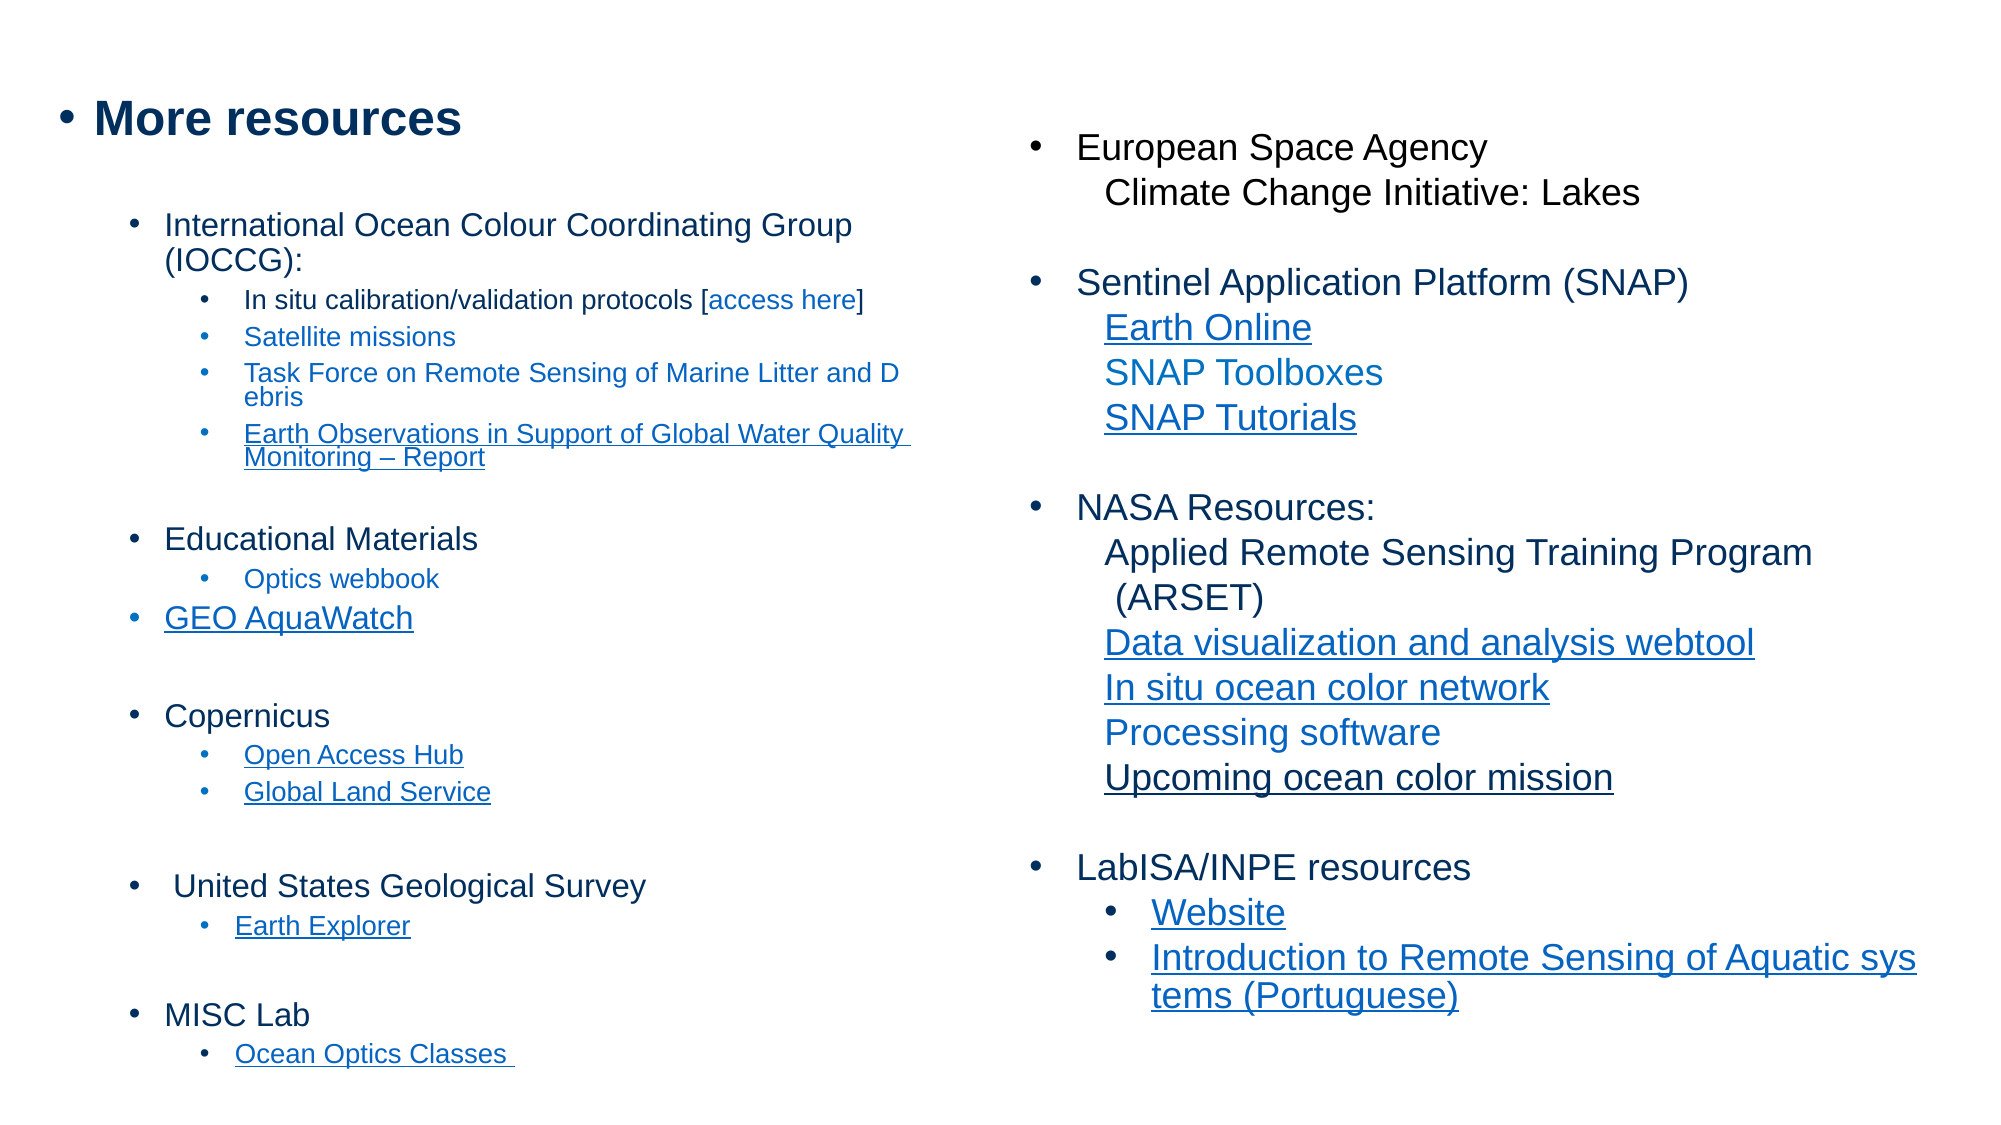

European Space Agency
Climate Change Initiative: Lakes​

Sentinel Application Platform (SNAP)
Earth Online
SNAP Toolboxes​
SNAP Tutorials

NASA Resources:
Applied Remote Sensing Training Program (ARSET)
Data visualization and analysis webtool
In situ ocean color network
Processing software
Upcoming ocean color mission

LabISA/INPE resources
Website
Introduction to Remote Sensing of Aquatic systems (Portuguese)
More resources

International Ocean Colour Coordinating Group (IOCCG):
In situ calibration/validation protocols [access here]​
Satellite missions
Task Force on Remote Sensing of Marine Litter and Debris
Earth Observations in Support of Global Water Quality Monitoring – Report

Educational Materials​
Optics webbook​
​GEO AquaWatch

Copernicus
Open Access Hub
Global Land Service

United States Geological Survey
Earth Explorer​

MISC Lab
Ocean Optics Classes